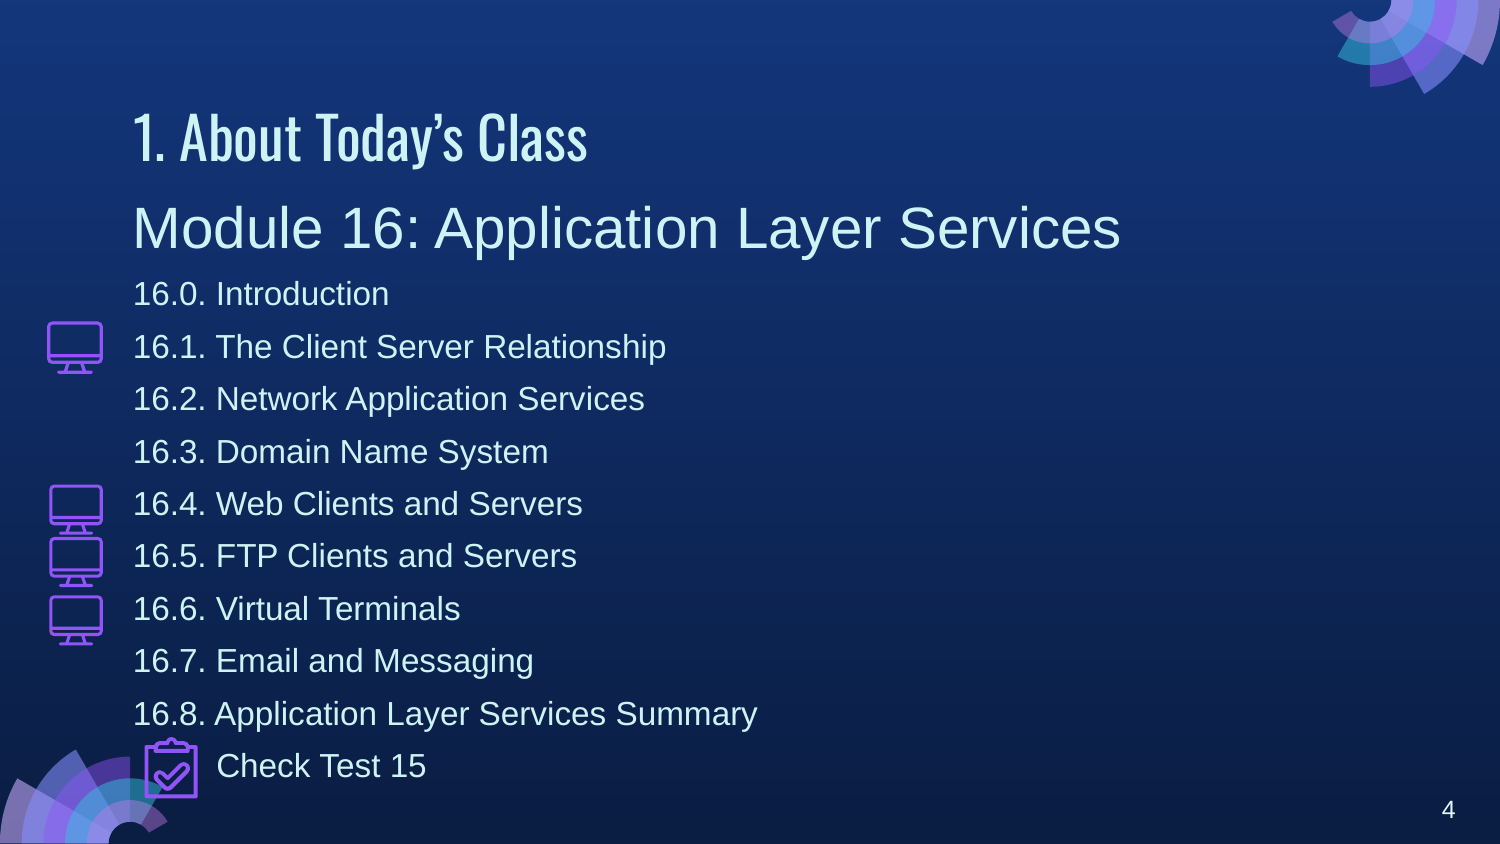

# 1. About Today’s Class
Module 16: Application Layer Services
16.0. Introduction
16.1. The Client Server Relationship
16.2. Network Application Services
16.3. Domain Name System
16.4. Web Clients and Servers
16.5. FTP Clients and Servers
16.6. Virtual Terminals
16.7. Email and Messaging
16.8. Application Layer Services Summary
         Check Test 15

4